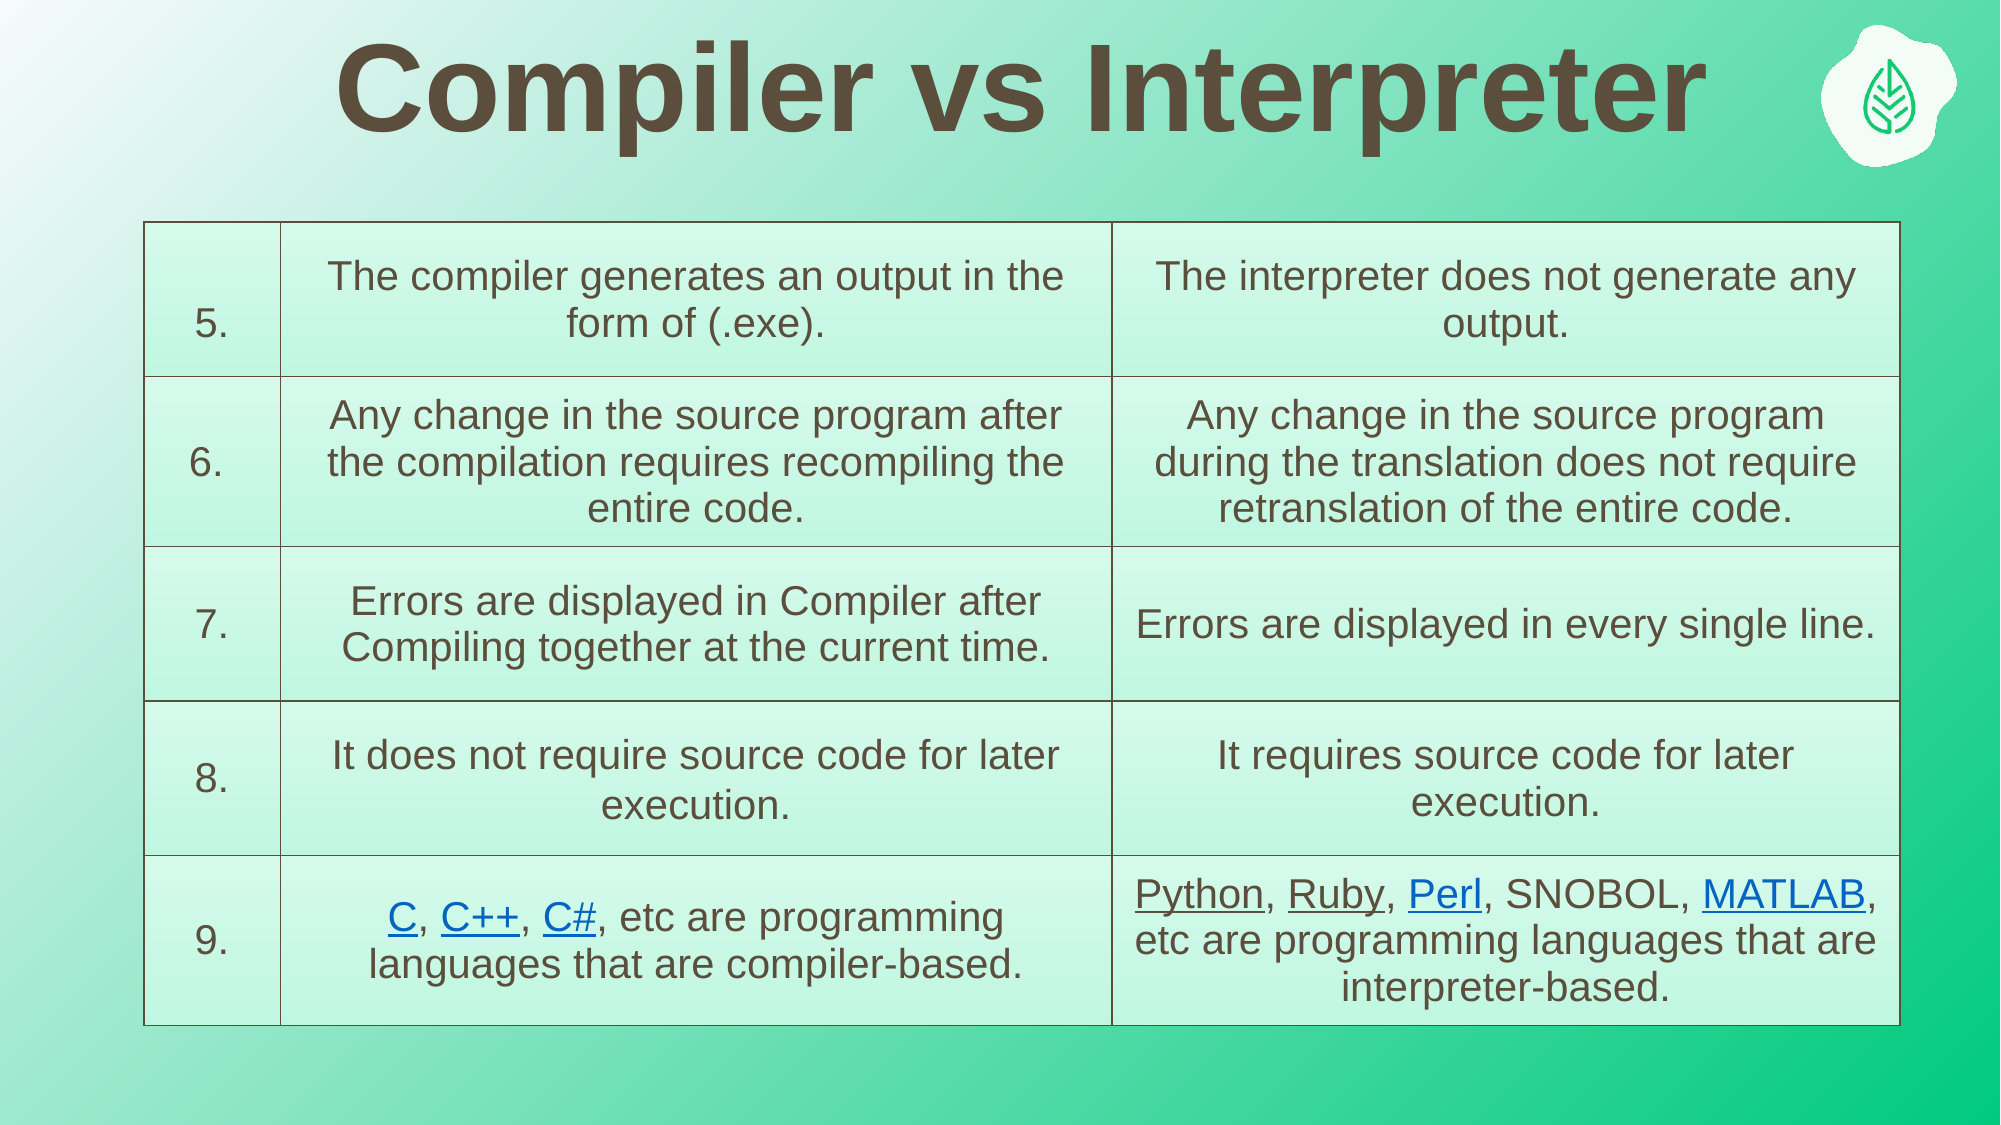

# Compiler vs Interpreter

| 5. | The compiler generates an output in the form of (.exe). | The interpreter does not generate any output. |
| --- | --- | --- |
| 6. | Any change in the source program after the compilation requires recompiling the entire code. | Any change in the source program during the translation does not require retranslation of the entire code. |
| 7. | Errors are displayed in Compiler after Compiling together at the current time. | Errors are displayed in every single line. |
| 8. | It does not require source code for later execution. | It requires source code for later execution. |
| 9. | C, C++, C#, etc are programming languages that are compiler-based. | Python, Ruby, Perl, SNOBOL, MATLAB, etc are programming languages that are interpreter-based. |